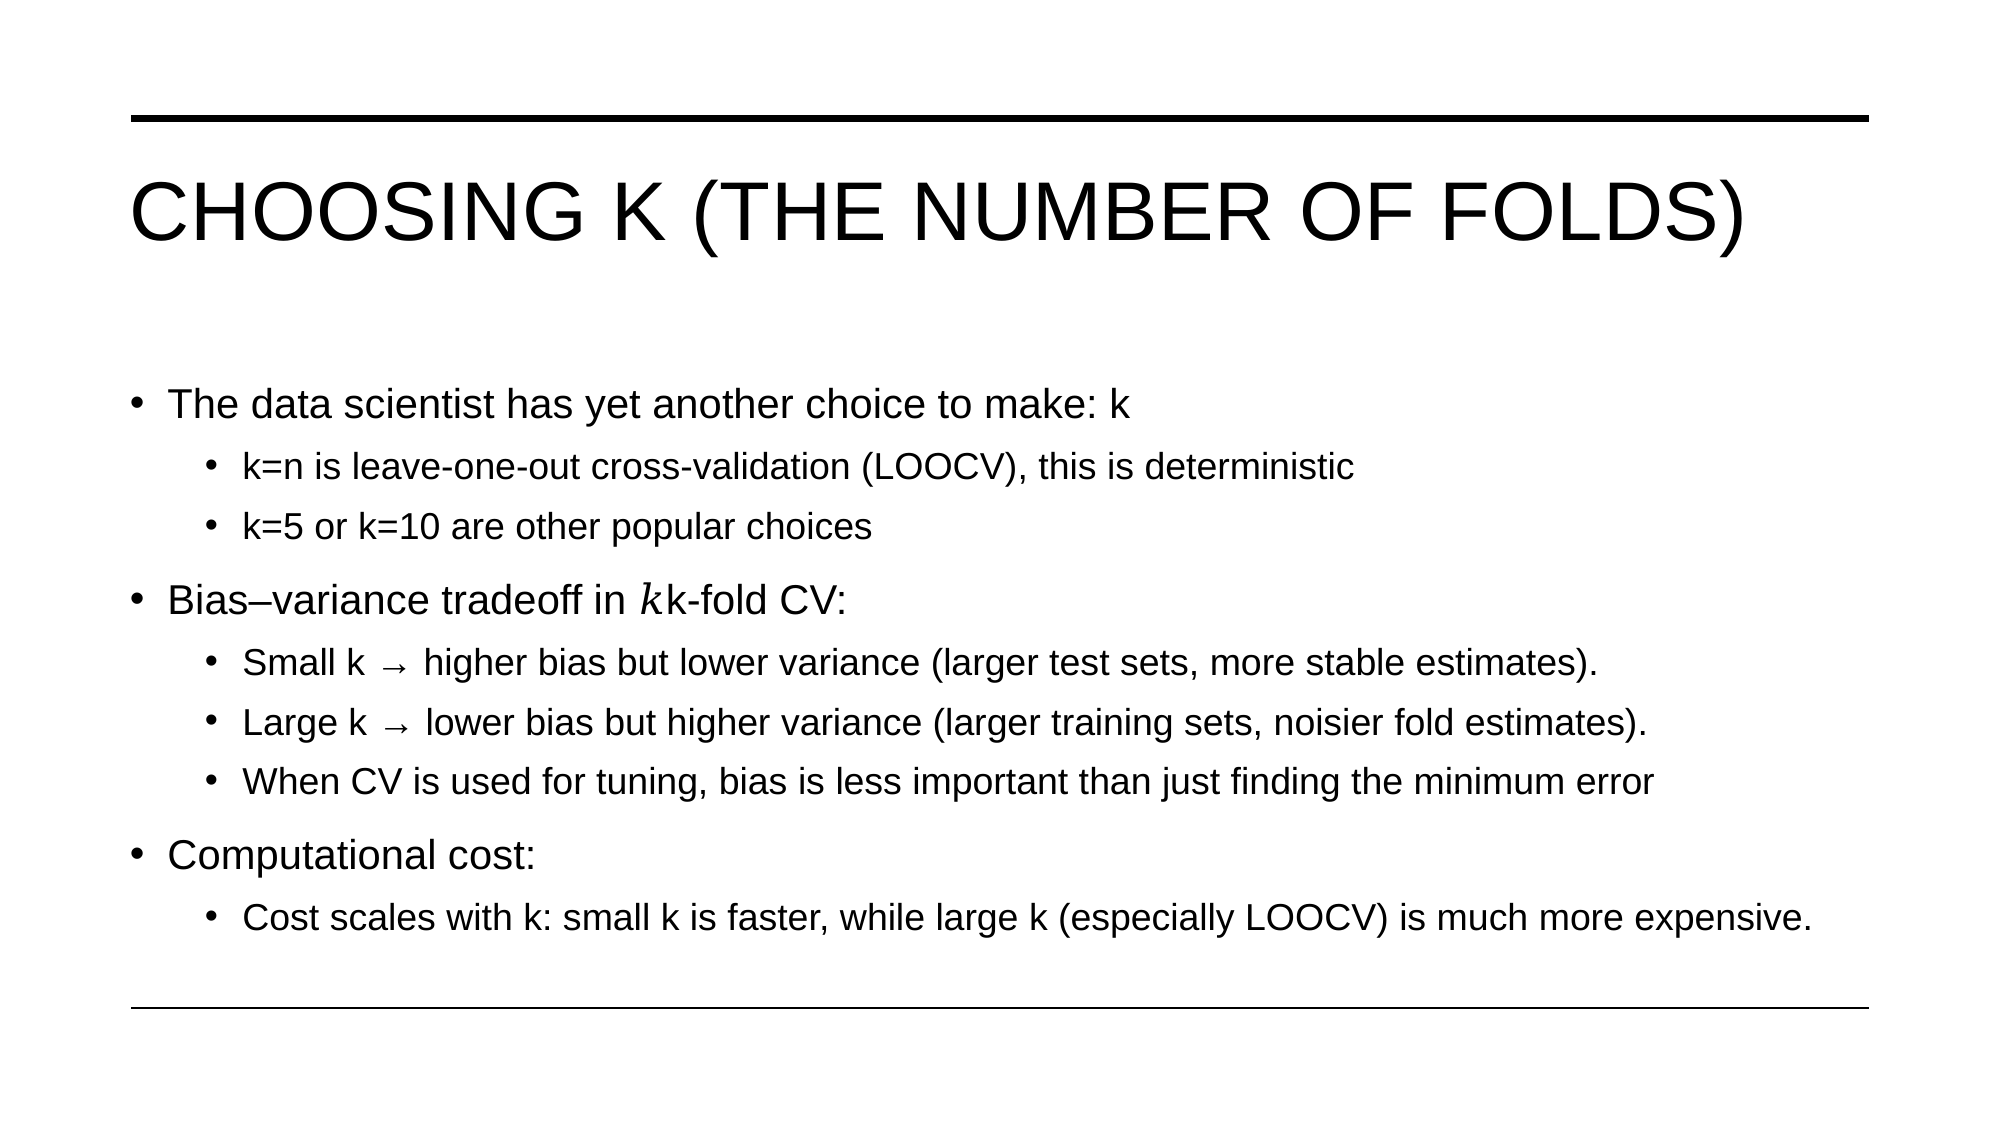

# Choosing k (the number of folds)
The data scientist has yet another choice to make: k
k=n is leave-one-out cross-validation (LOOCV), this is deterministic
k=5 or k=10 are other popular choices
Bias–variance tradeoff in 𝑘k-fold CV:
Small k → higher bias but lower variance (larger test sets, more stable estimates).
Large k → lower bias but higher variance (larger training sets, noisier fold estimates).
When CV is used for tuning, bias is less important than just finding the minimum error
Computational cost:
Cost scales with k: small k is faster, while large k (especially LOOCV) is much more expensive.